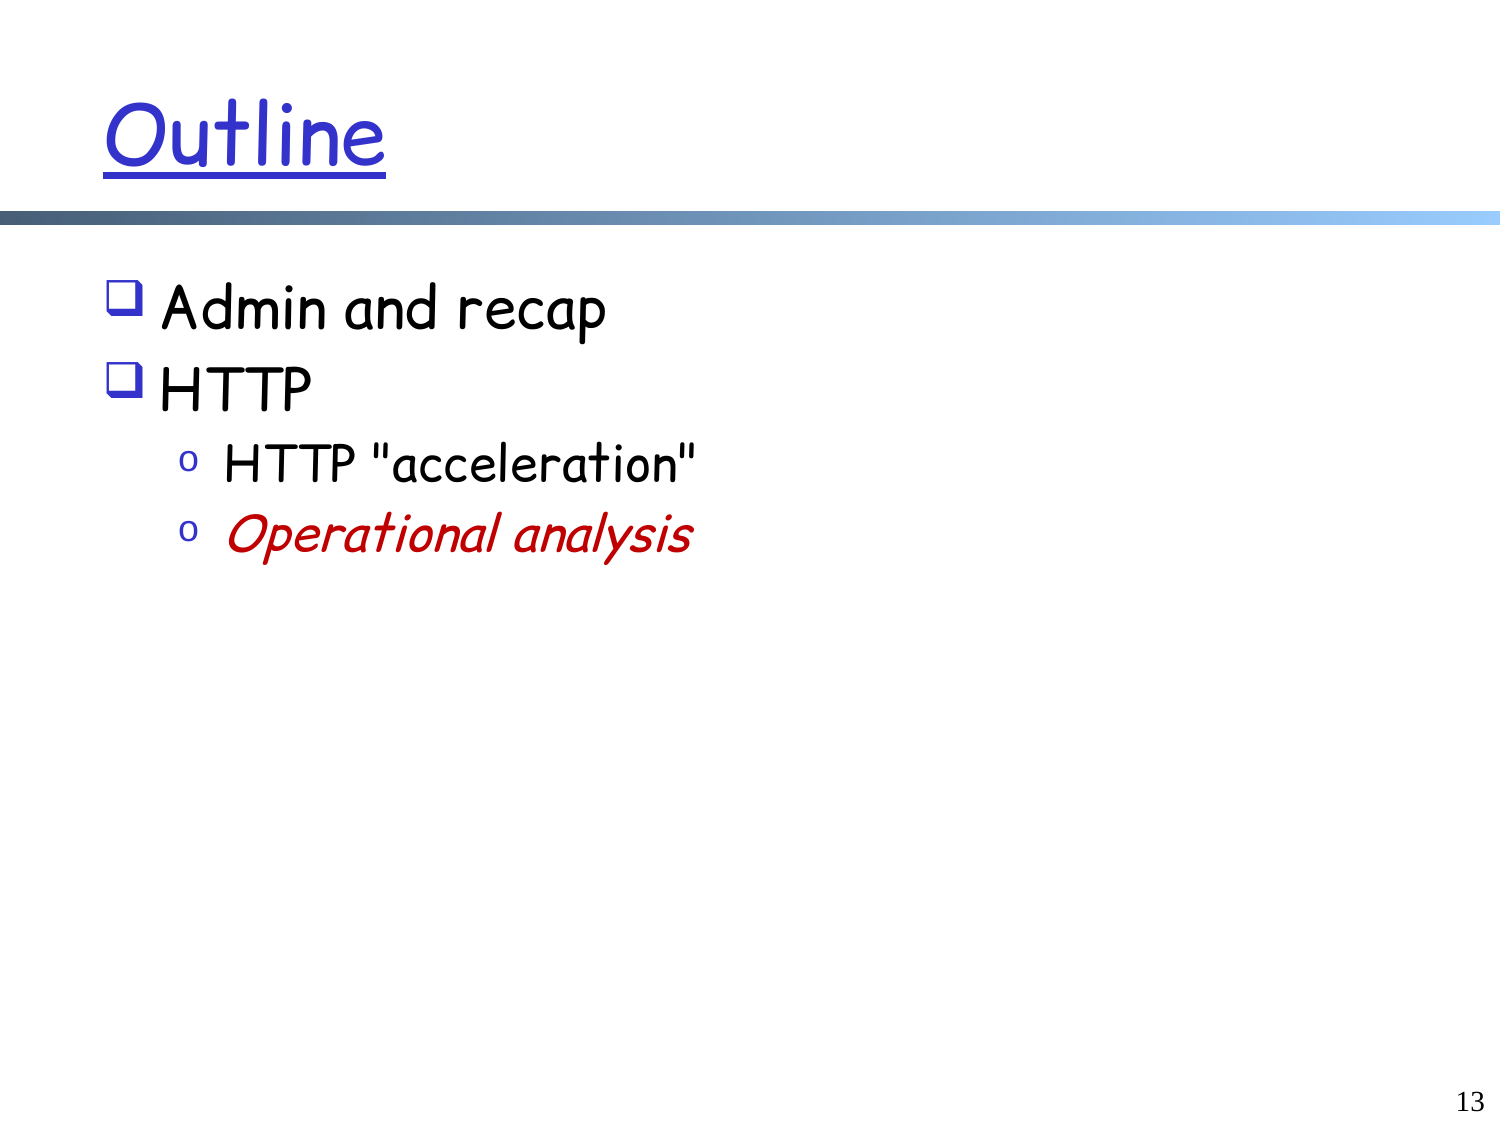

# Outline
Admin and recap
HTTP
HTTP "acceleration"
Operational analysis
13